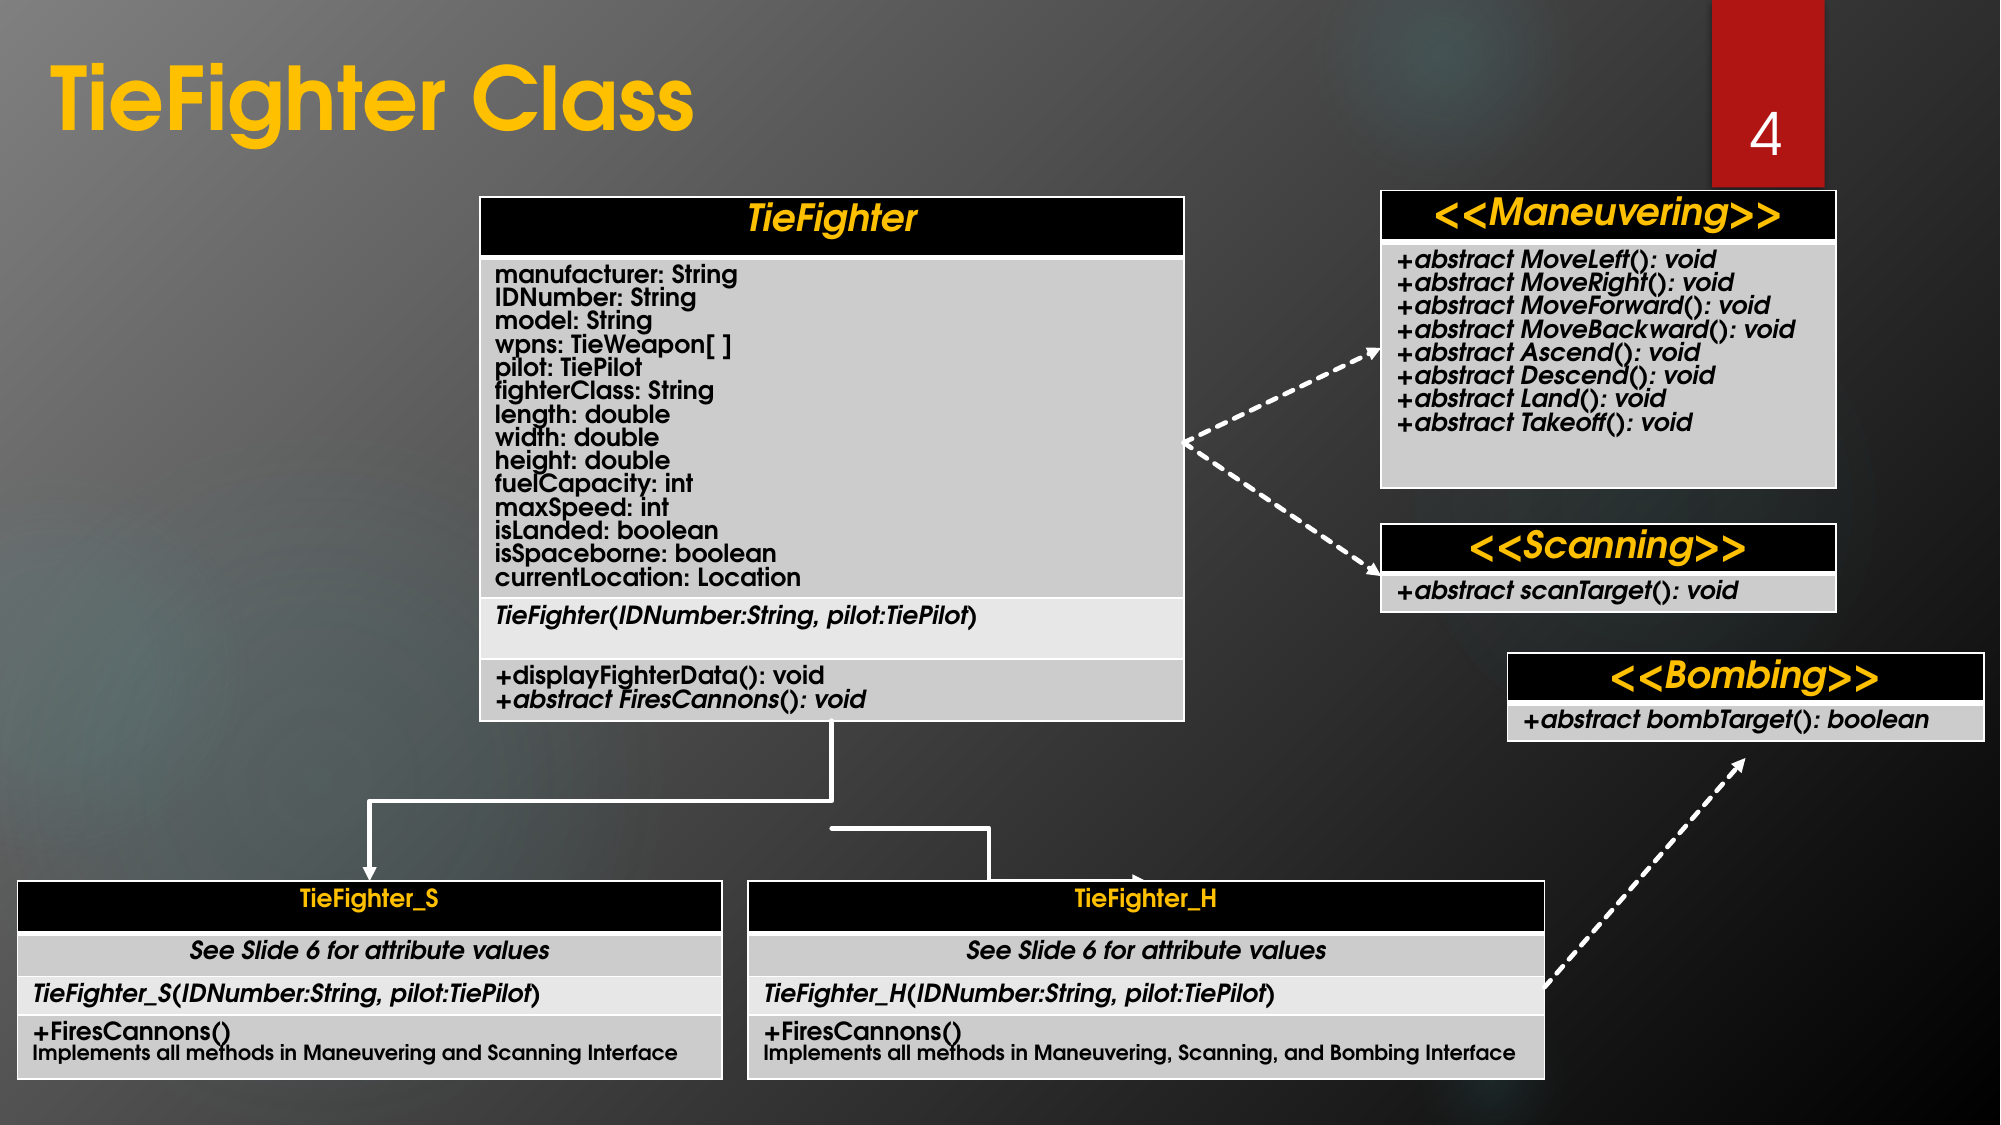

# TieFighter Class
4
| <<Maneuvering>> |
| --- |
| +abstract MoveLeft(): void +abstract MoveRight(): void +abstract MoveForward(): void +abstract MoveBackward(): void +abstract Ascend(): void +abstract Descend(): void +abstract Land(): void +abstract Takeoff(): void |
| TieFighter |
| --- |
| manufacturer: String IDNumber: String model: String wpns: TieWeapon[ ] pilot: TiePilot fighterClass: String length: double width: double height: double fuelCapacity: int maxSpeed: int isLanded: boolean isSpaceborne: boolean currentLocation: Location |
| TieFighter(IDNumber:String, pilot:TiePilot) |
| +displayFighterData(): void +abstract FiresCannons(): void |
| <<Scanning>> |
| --- |
| +abstract scanTarget(): void |
| <<Bombing>> |
| --- |
| +abstract bombTarget(): boolean |
| TieFighter\_S |
| --- |
| See Slide 6 for attribute values |
| TieFighter\_S(IDNumber:String, pilot:TiePilot) |
| +FiresCannons() Implements all methods in Maneuvering and Scanning Interface |
| TieFighter\_H |
| --- |
| See Slide 6 for attribute values |
| TieFighter\_H(IDNumber:String, pilot:TiePilot) |
| +FiresCannons() Implements all methods in Maneuvering, Scanning, and Bombing Interface |